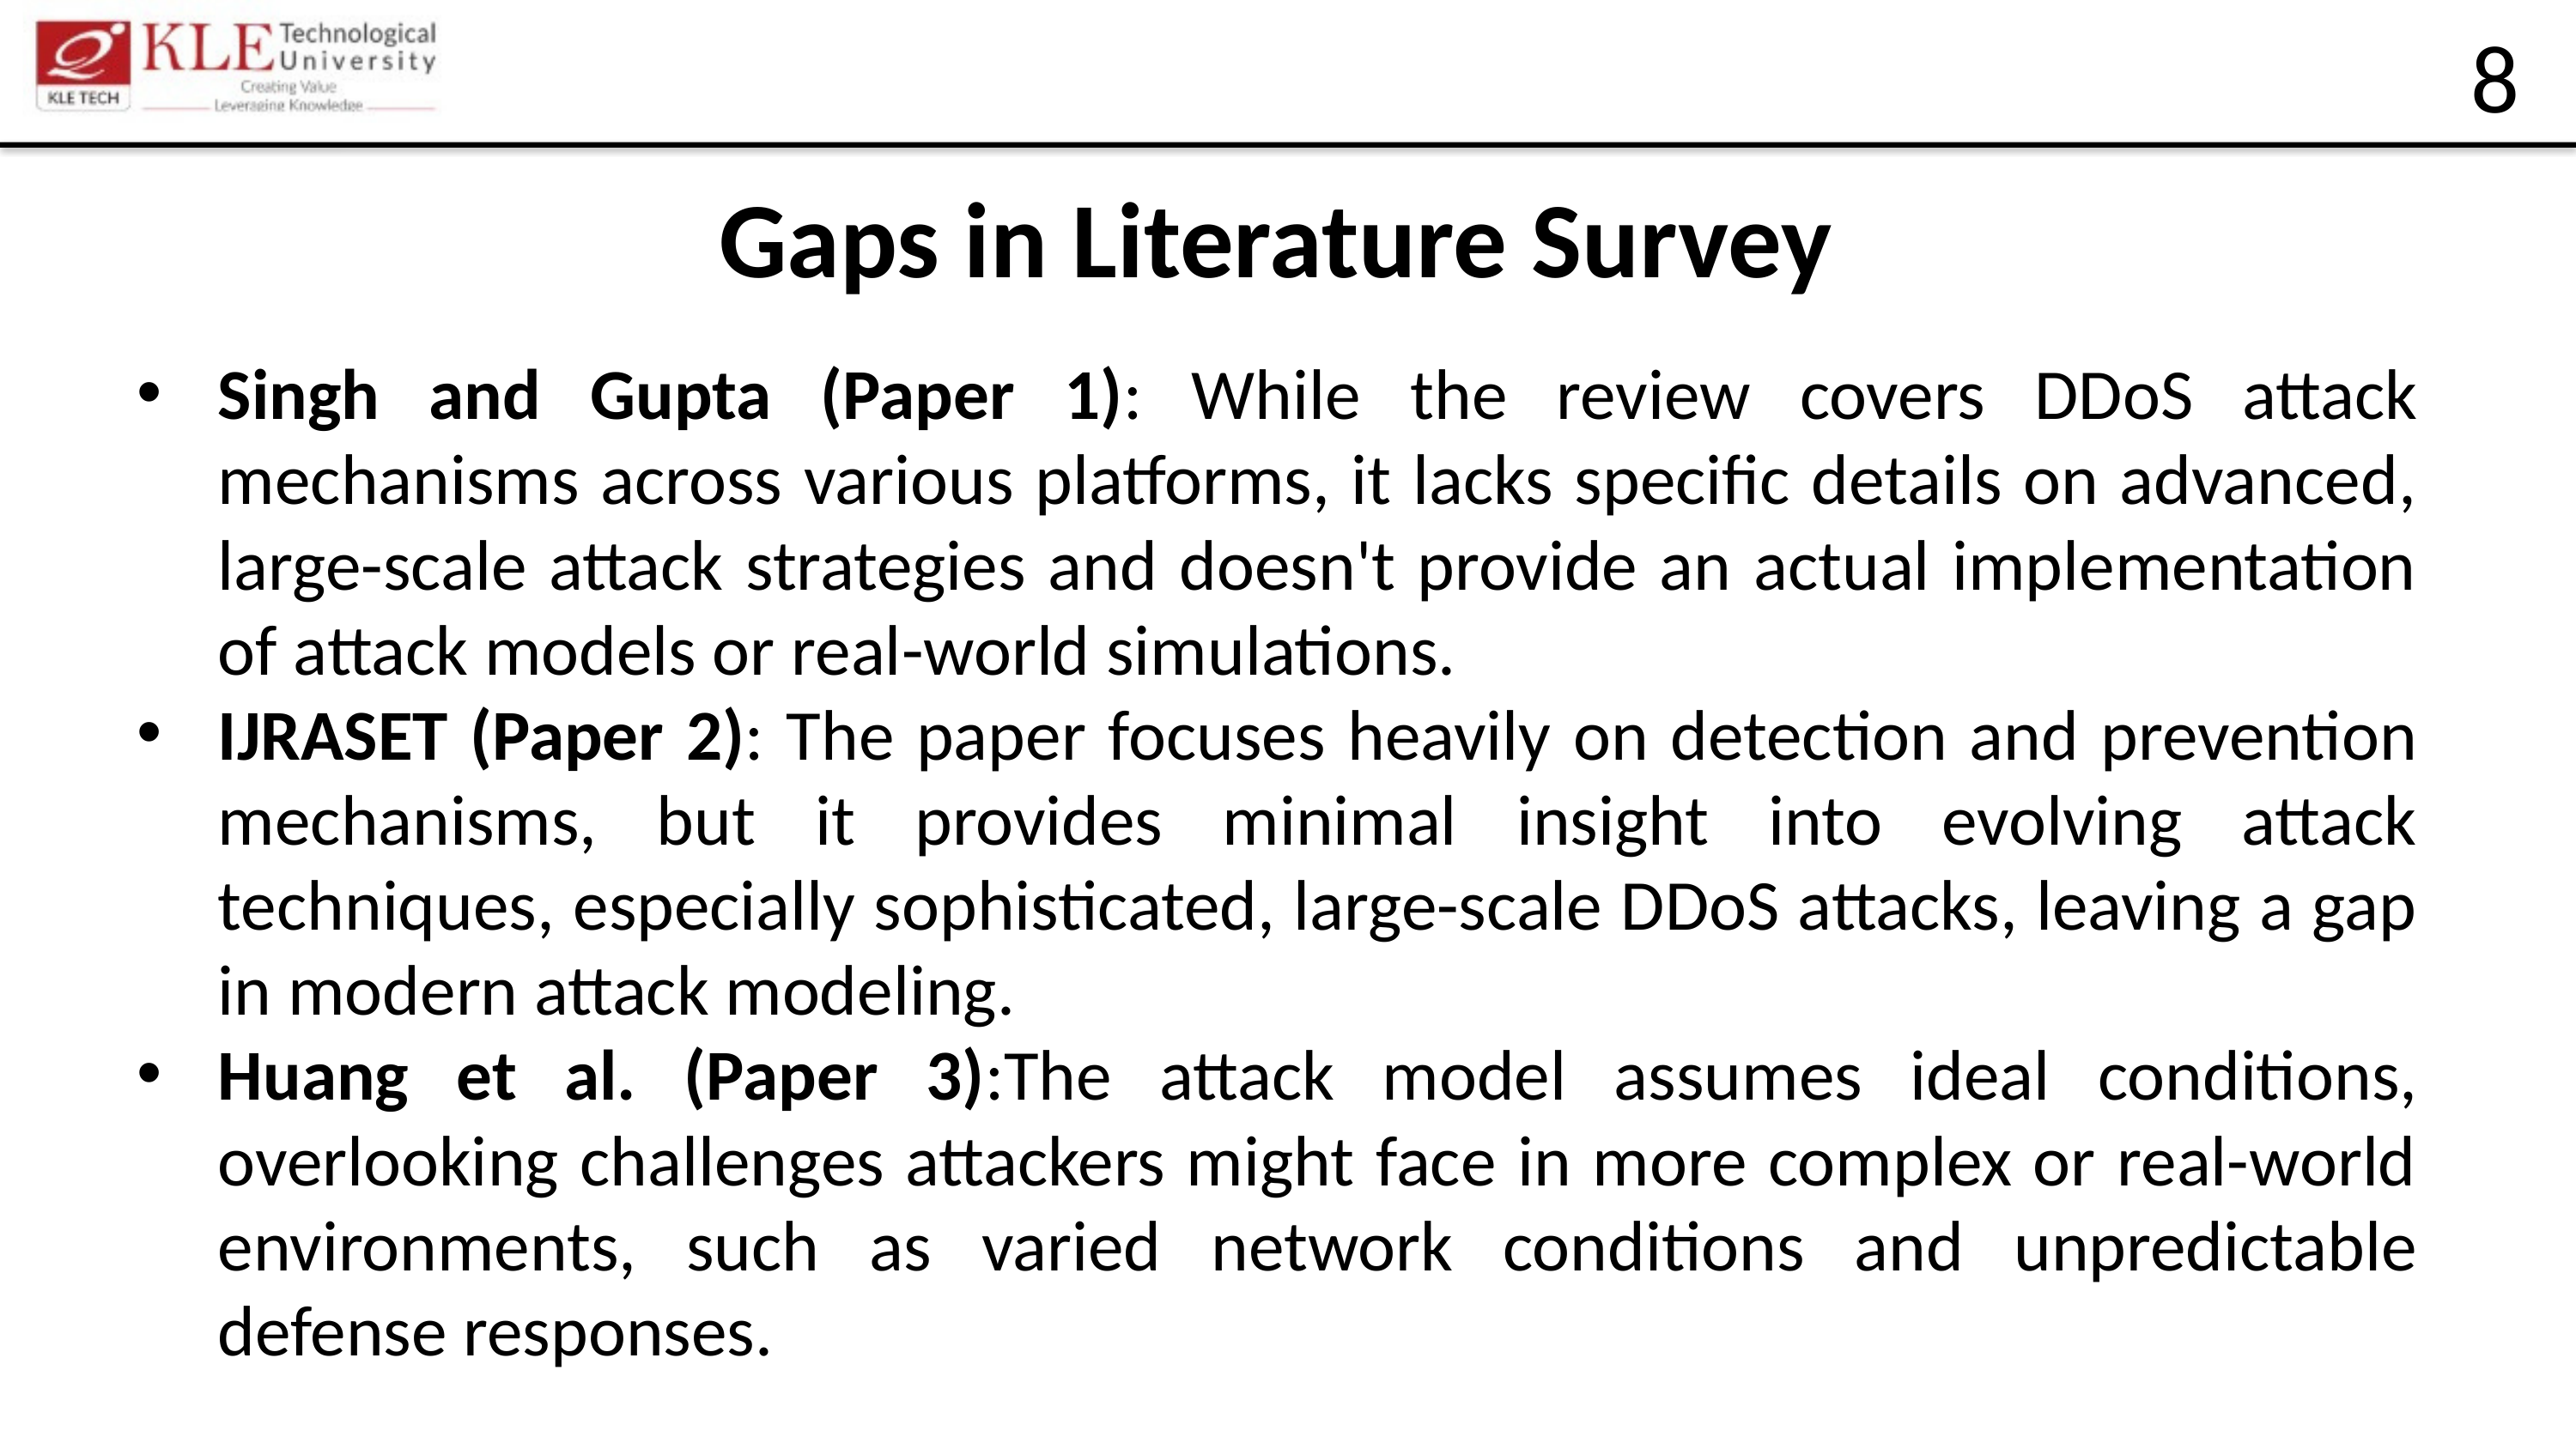

8
Gaps in Literature Survey
Singh and Gupta (Paper 1): While the review covers DDoS attack mechanisms across various platforms, it lacks specific details on advanced, large-scale attack strategies and doesn't provide an actual implementation of attack models or real-world simulations.
IJRASET (Paper 2): The paper focuses heavily on detection and prevention mechanisms, but it provides minimal insight into evolving attack techniques, especially sophisticated, large-scale DDoS attacks, leaving a gap in modern attack modeling.
Huang et al. (Paper 3):The attack model assumes ideal conditions, overlooking challenges attackers might face in more complex or real-world environments, such as varied network conditions and unpredictable defense responses.